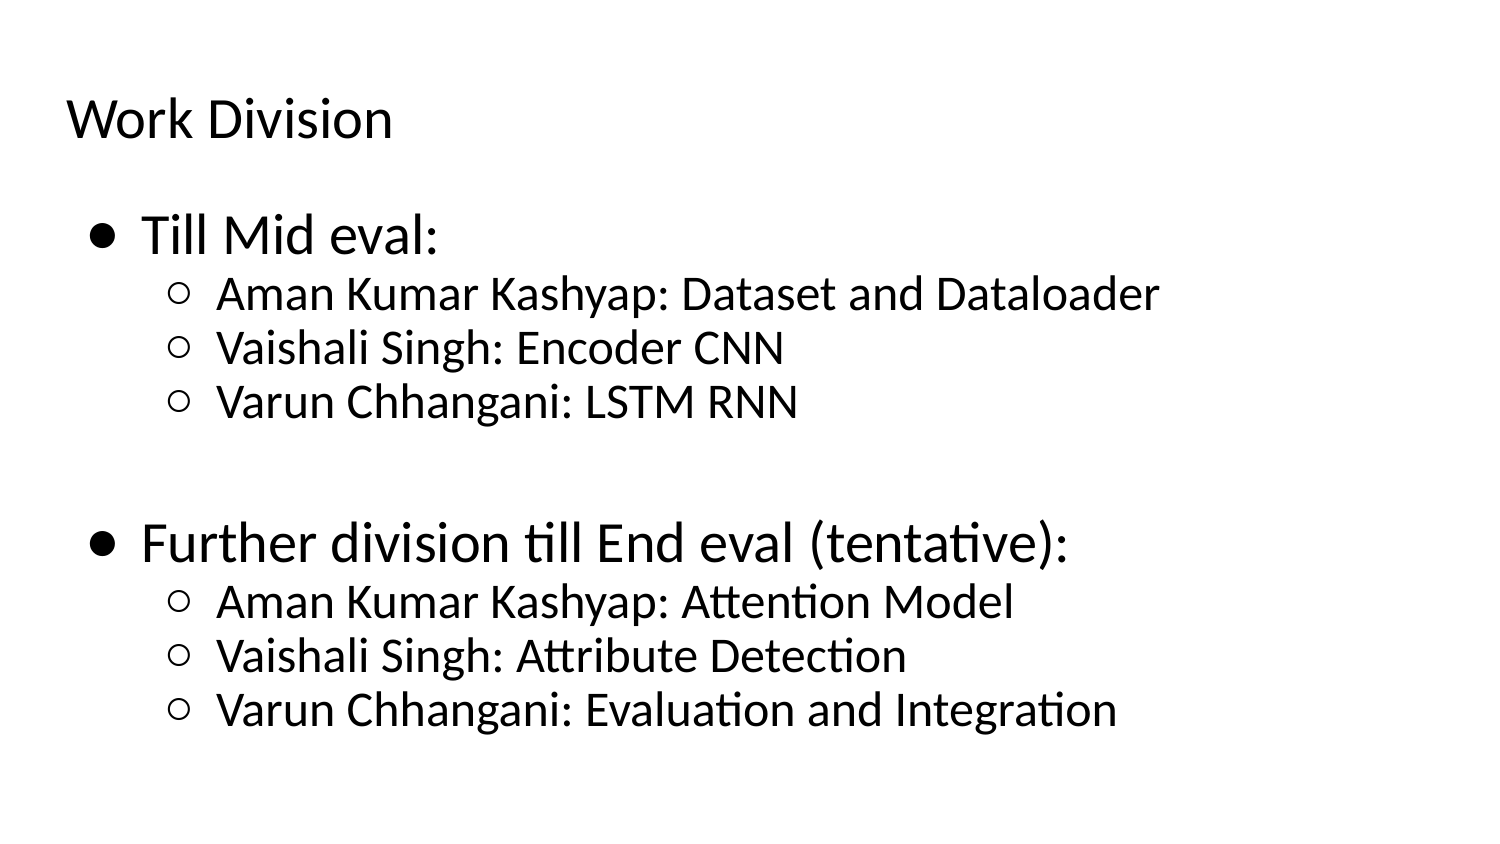

# Work Division
Till Mid eval:
Aman Kumar Kashyap: Dataset and Dataloader
Vaishali Singh: Encoder CNN
Varun Chhangani: LSTM RNN

Further division till End eval (tentative):
Aman Kumar Kashyap: Attention Model
Vaishali Singh: Attribute Detection
Varun Chhangani: Evaluation and Integration